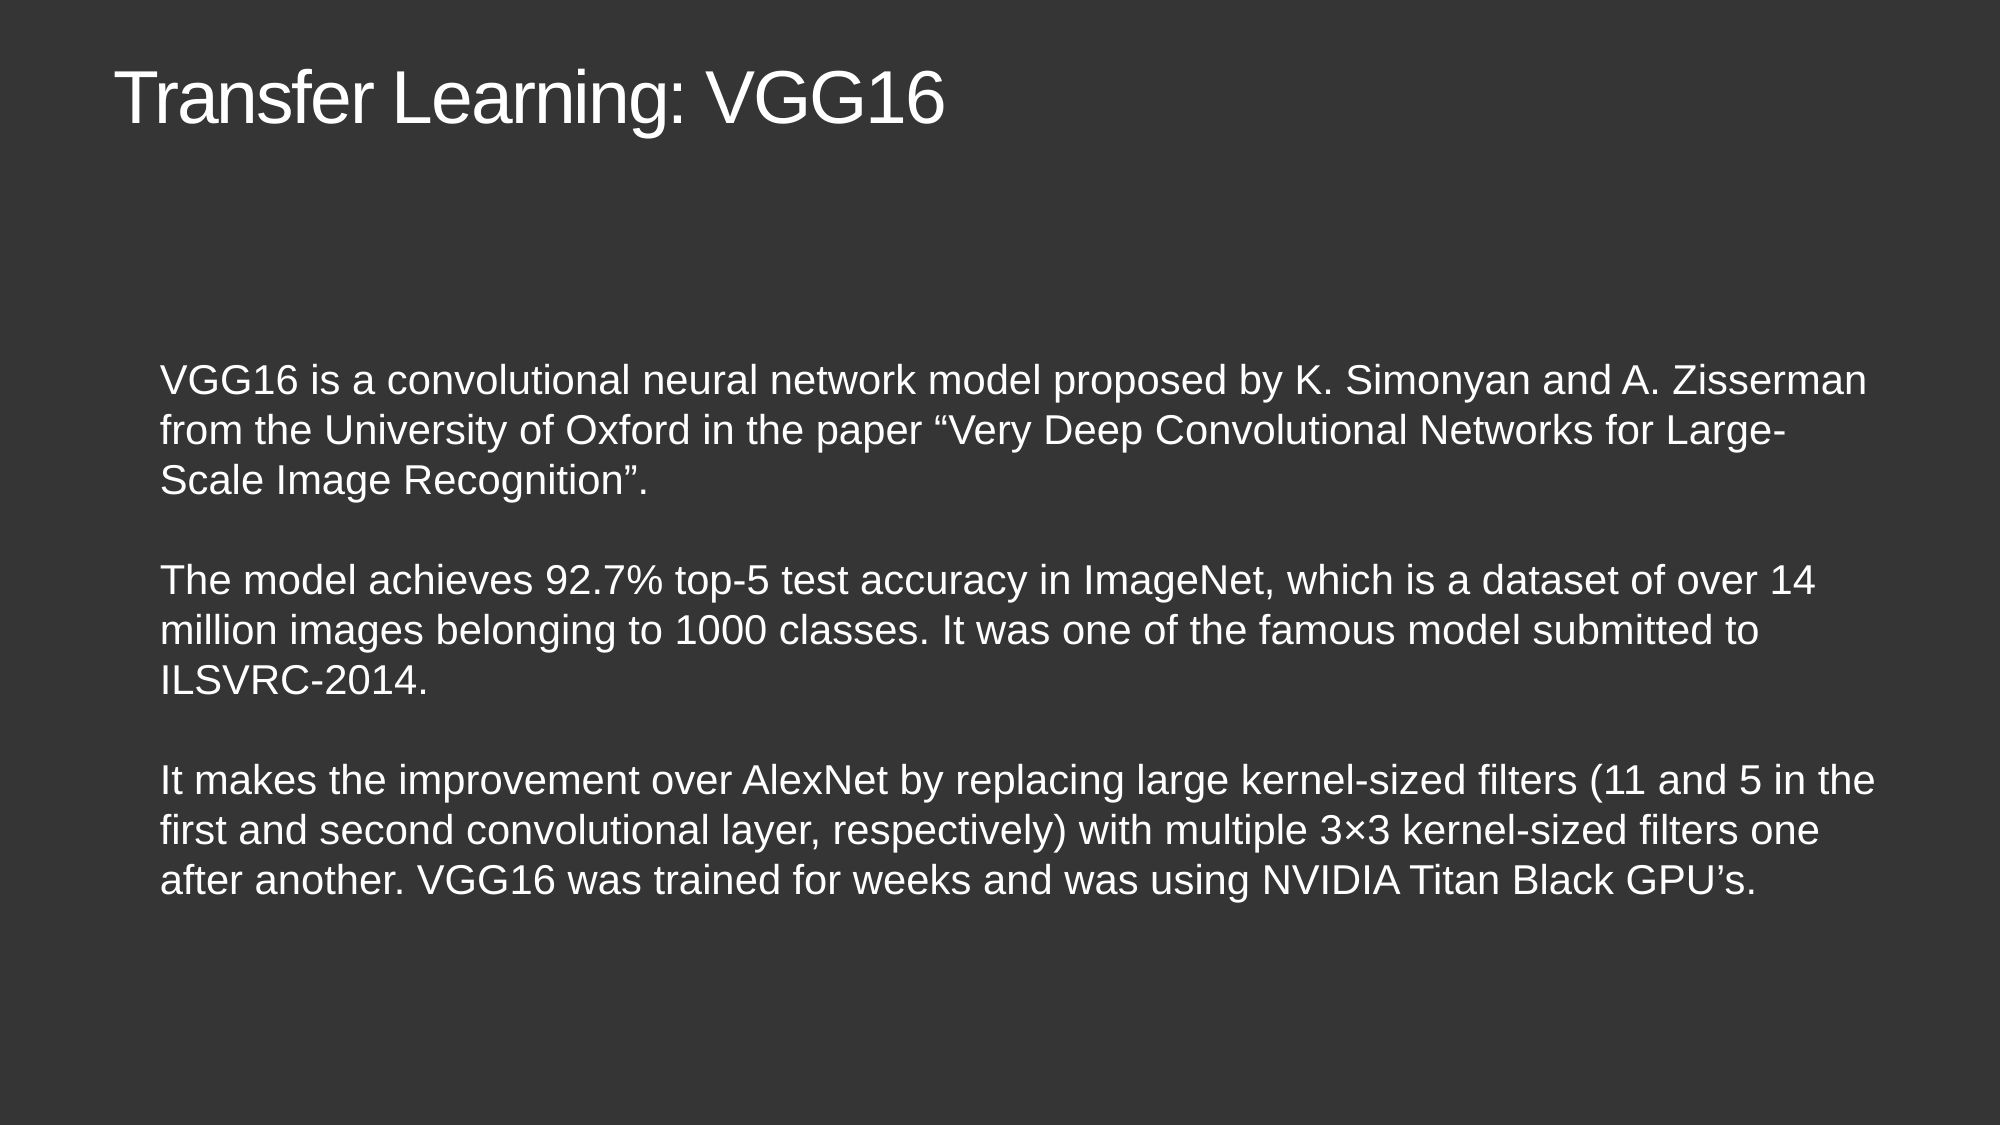

Transfer Learning: Training
# Transfer Learning: VGG16
VGG16 is a convolutional neural network model proposed by K. Simonyan and A. Zisserman from the University of Oxford in the paper “Very Deep Convolutional Networks for Large-Scale Image Recognition”.

The model achieves 92.7% top-5 test accuracy in ImageNet, which is a dataset of over 14 million images belonging to 1000 classes. It was one of the famous model submitted to ILSVRC-2014.

It makes the improvement over AlexNet by replacing large kernel-sized filters (11 and 5 in the first and second convolutional layer, respectively) with multiple 3×3 kernel-sized filters one after another. VGG16 was trained for weeks and was using NVIDIA Titan Black GPU’s.
F8